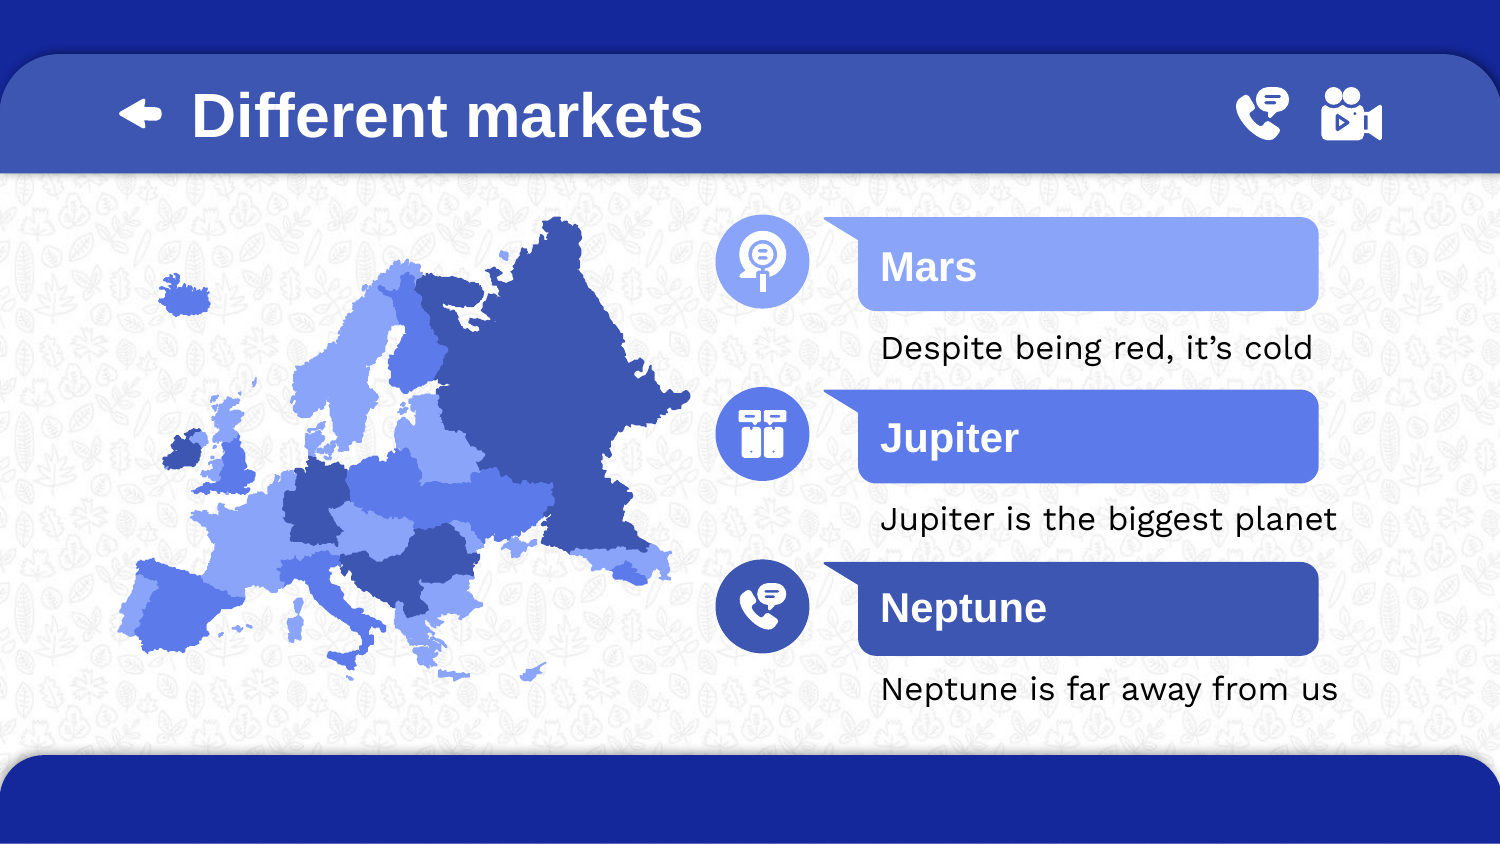

# Different markets

Mars

Despite being red, it’s cold

Jupiter

Jupiter is the biggest planet

Neptune

Neptune is far away from us